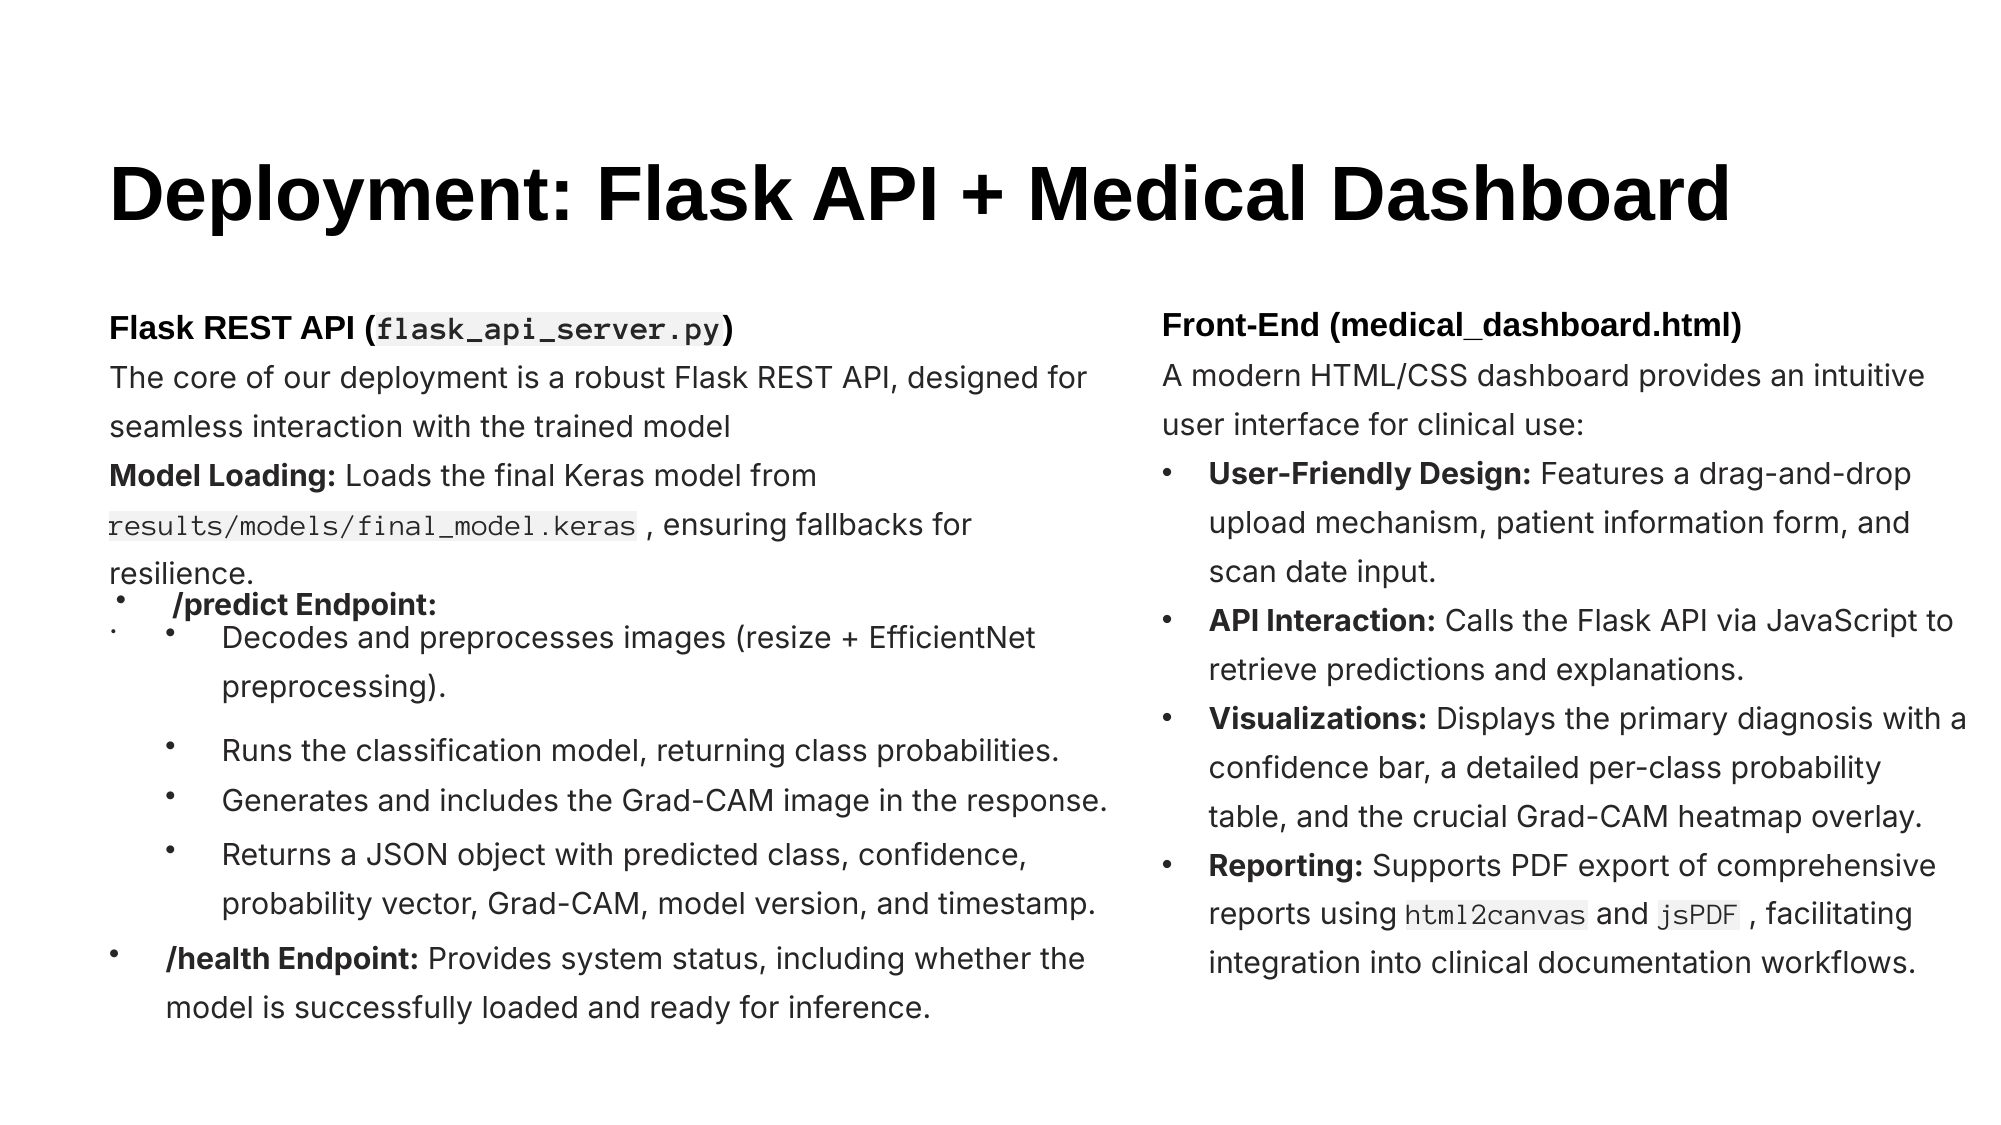

Deployment: Flask API + Medical Dashboard
Front-End (medical_dashboard.html)
A modern HTML/CSS dashboard provides an intuitive user interface for clinical use:
User-Friendly Design: Features a drag-and-drop upload mechanism, patient information form, and scan date input.
API Interaction: Calls the Flask API via JavaScript to retrieve predictions and explanations.
Visualizations: Displays the primary diagnosis with a confidence bar, a detailed per-class probability table, and the crucial Grad-CAM heatmap overlay.
Reporting: Supports PDF export of comprehensive reports using html2canvas and jsPDF , facilitating integration into clinical documentation workflows.

Flask REST API (flask_api_server.py)
The core of our deployment is a robust Flask REST API, designed for seamless interaction with the trained model
Model Loading: Loads the final Keras model from results/models/final_model.keras , ensuring fallbacks for resilience.
.

/predict Endpoint:
Decodes and preprocesses images (resize + EfficientNet preprocessing).

Runs the classification model, returning class probabilities.

Generates and includes the Grad-CAM image in the response.
Returns a JSON object with predicted class, confidence, probability vector, Grad-CAM, model version, and timestamp.

/health Endpoint: Provides system status, including whether the model is successfully loaded and ready for inference.